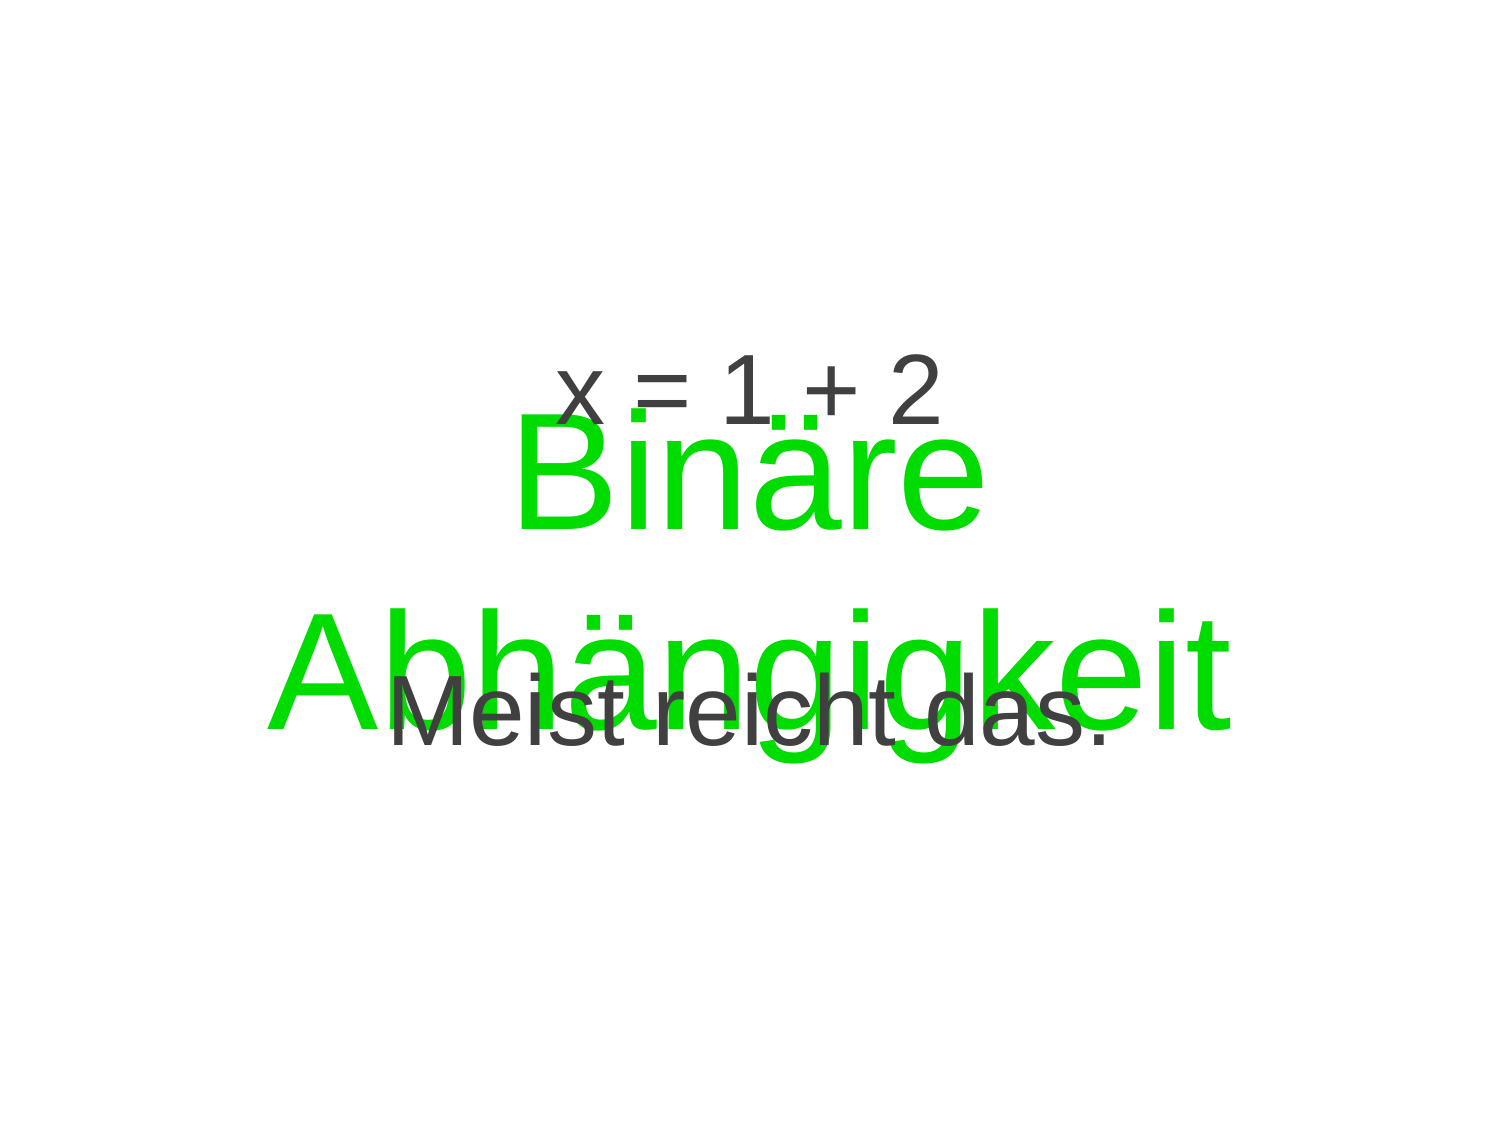

x = 1 + 2
# Binäre Abhängigkeit
Meist reicht das.